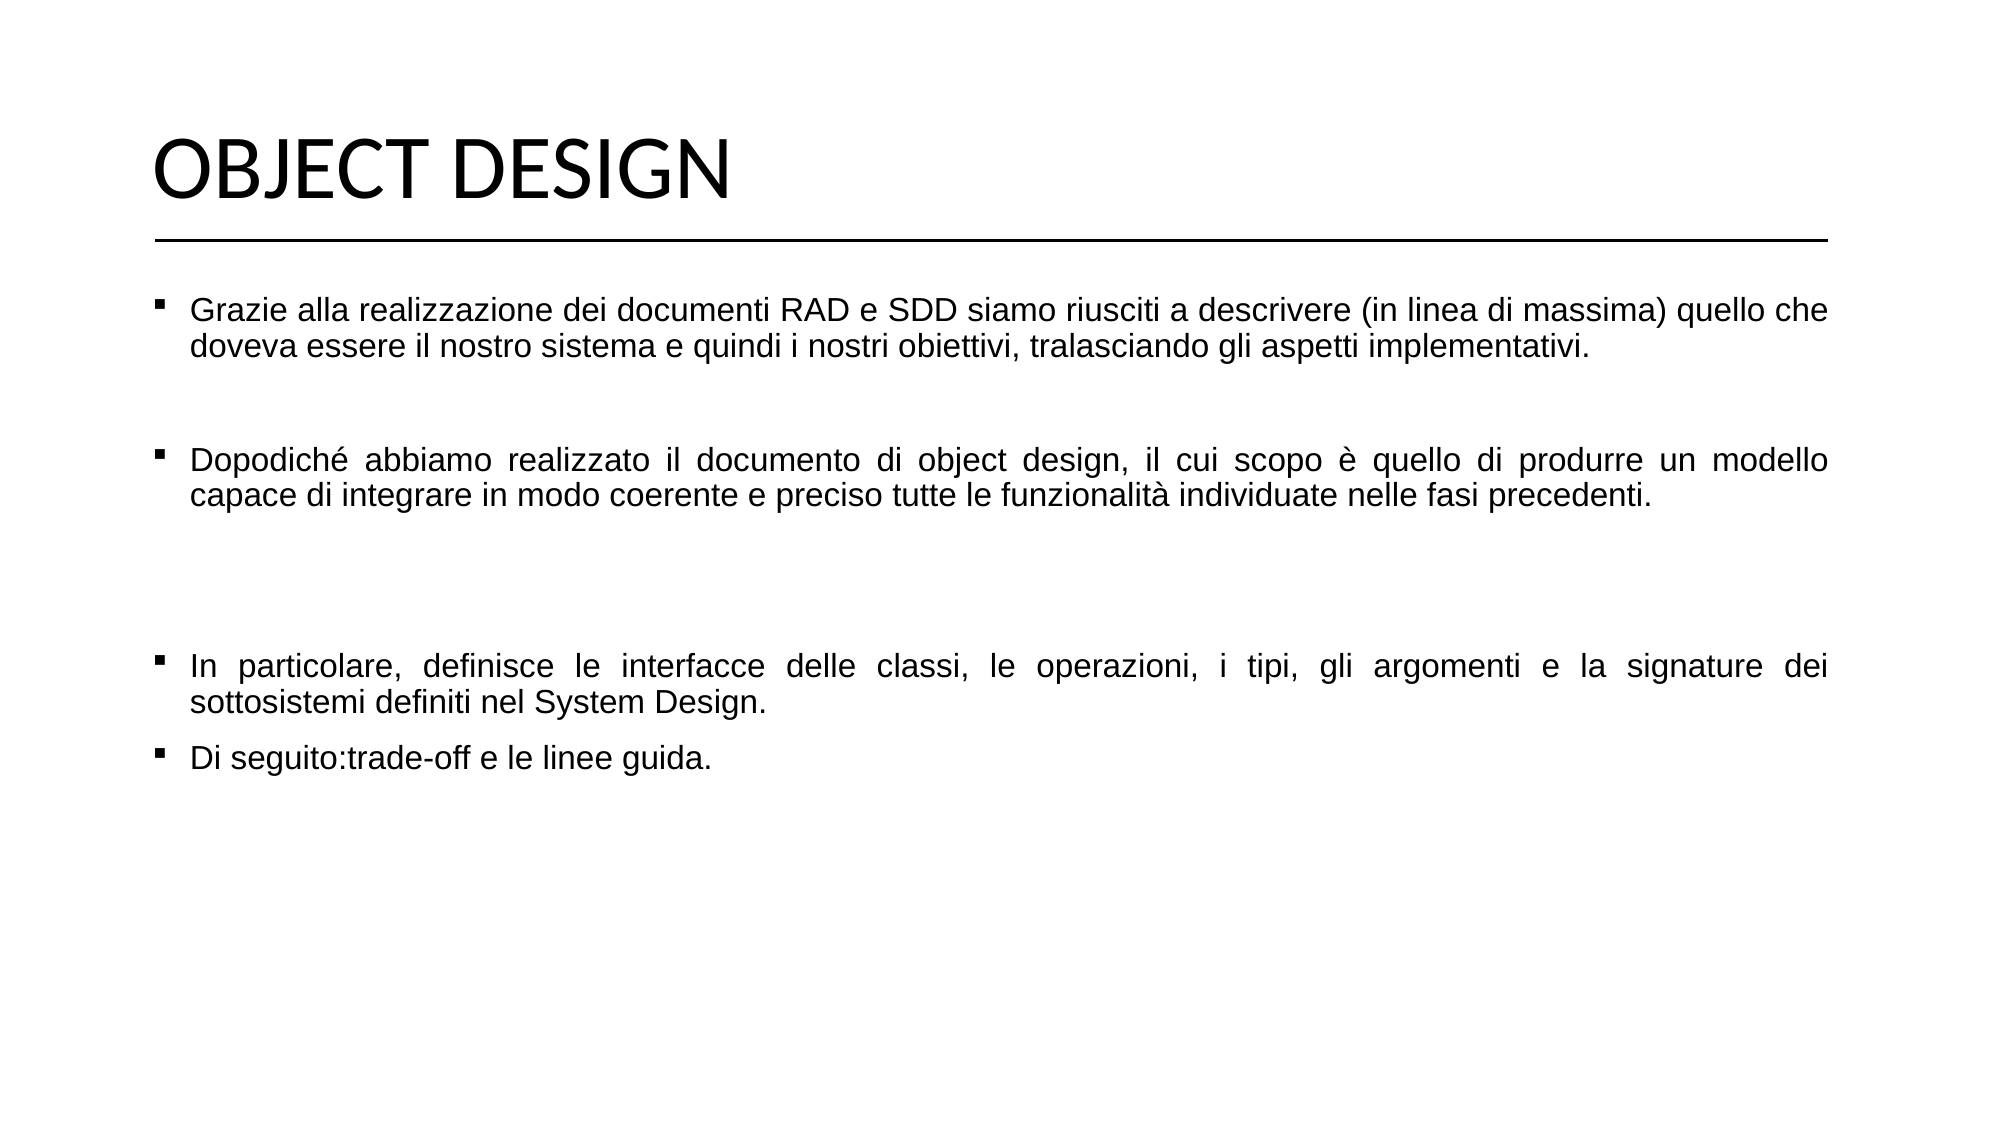

# OBJECT DESIGN
Grazie alla realizzazione dei documenti RAD e SDD siamo riusciti a descrivere (in linea di massima) quello che doveva essere il nostro sistema e quindi i nostri obiettivi, tralasciando gli aspetti implementativi.

Dopodiché abbiamo realizzato il documento di object design, il cui scopo è quello di produrre un modello capace di integrare in modo coerente e preciso tutte le funzionalità individuate nelle fasi precedenti.

In particolare, definisce le interfacce delle classi, le operazioni, i tipi, gli argomenti e la signature dei sottosistemi definiti nel System Design.
Di seguito:trade-off e le linee guida.